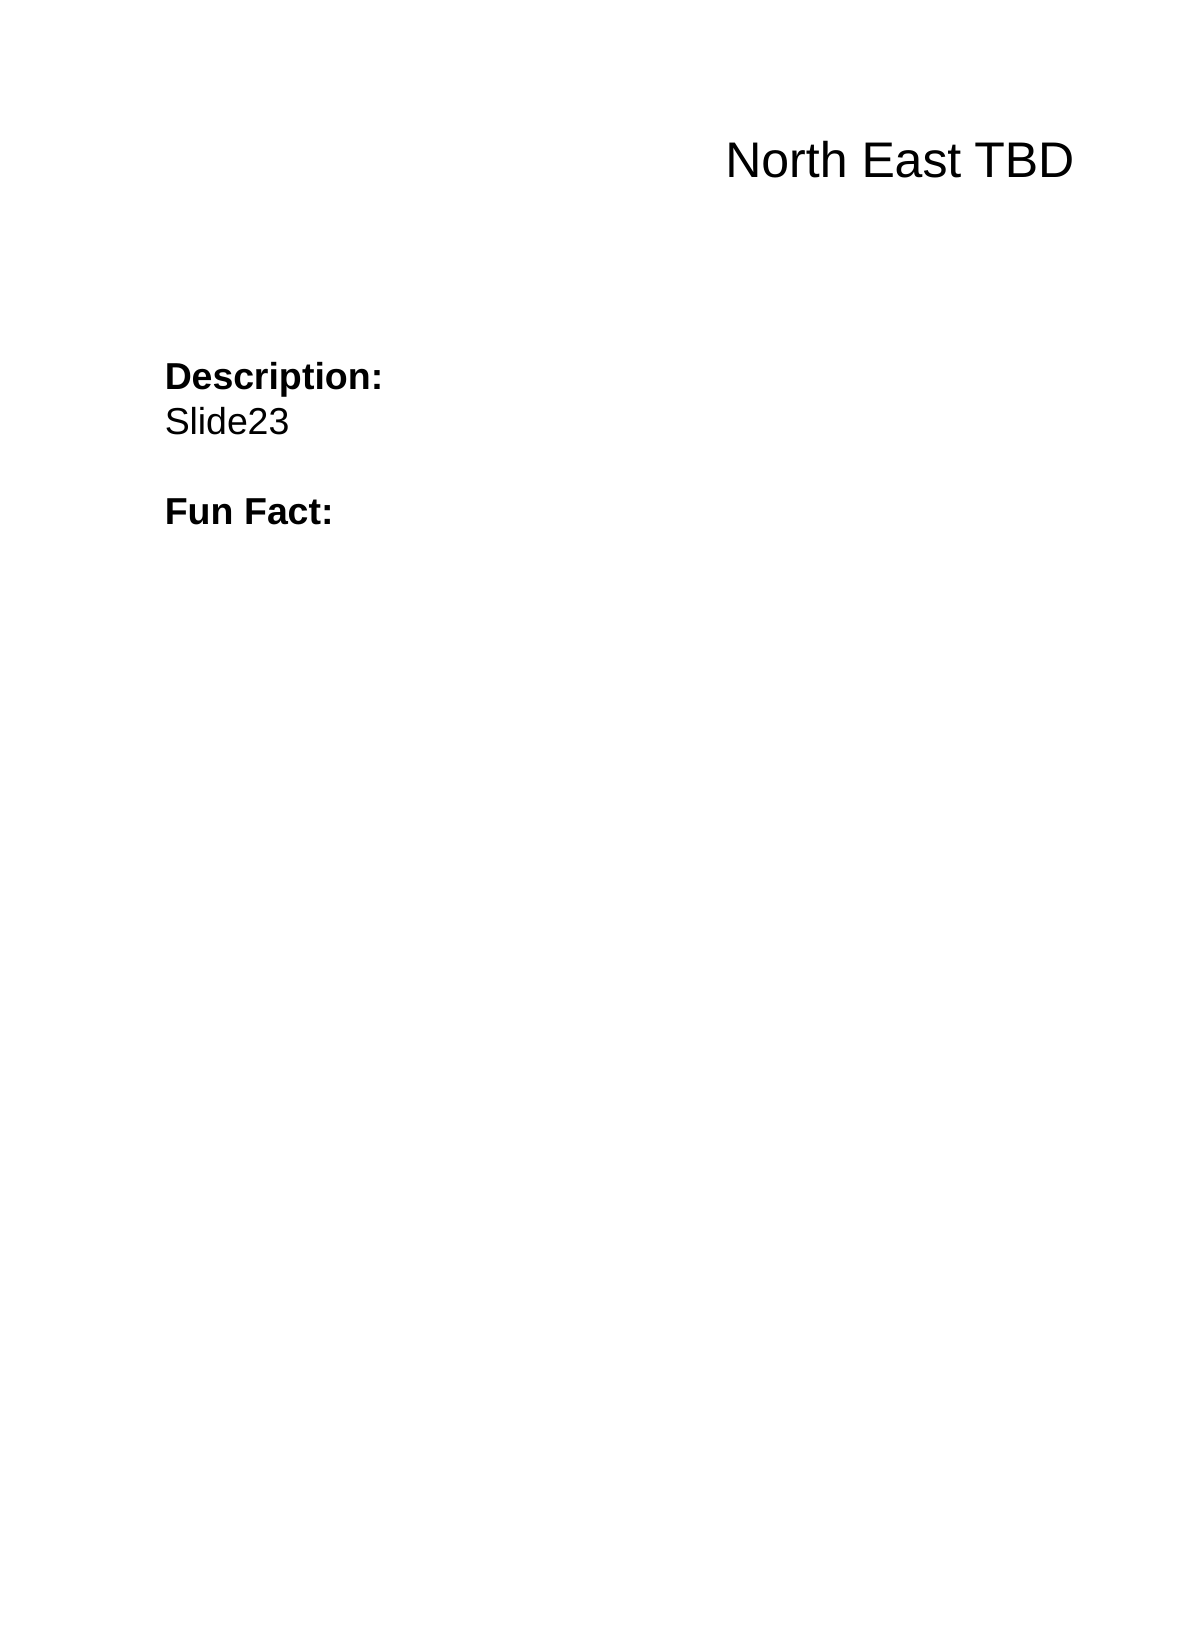

North East TBD

Description:
Slide23
Fun Fact: